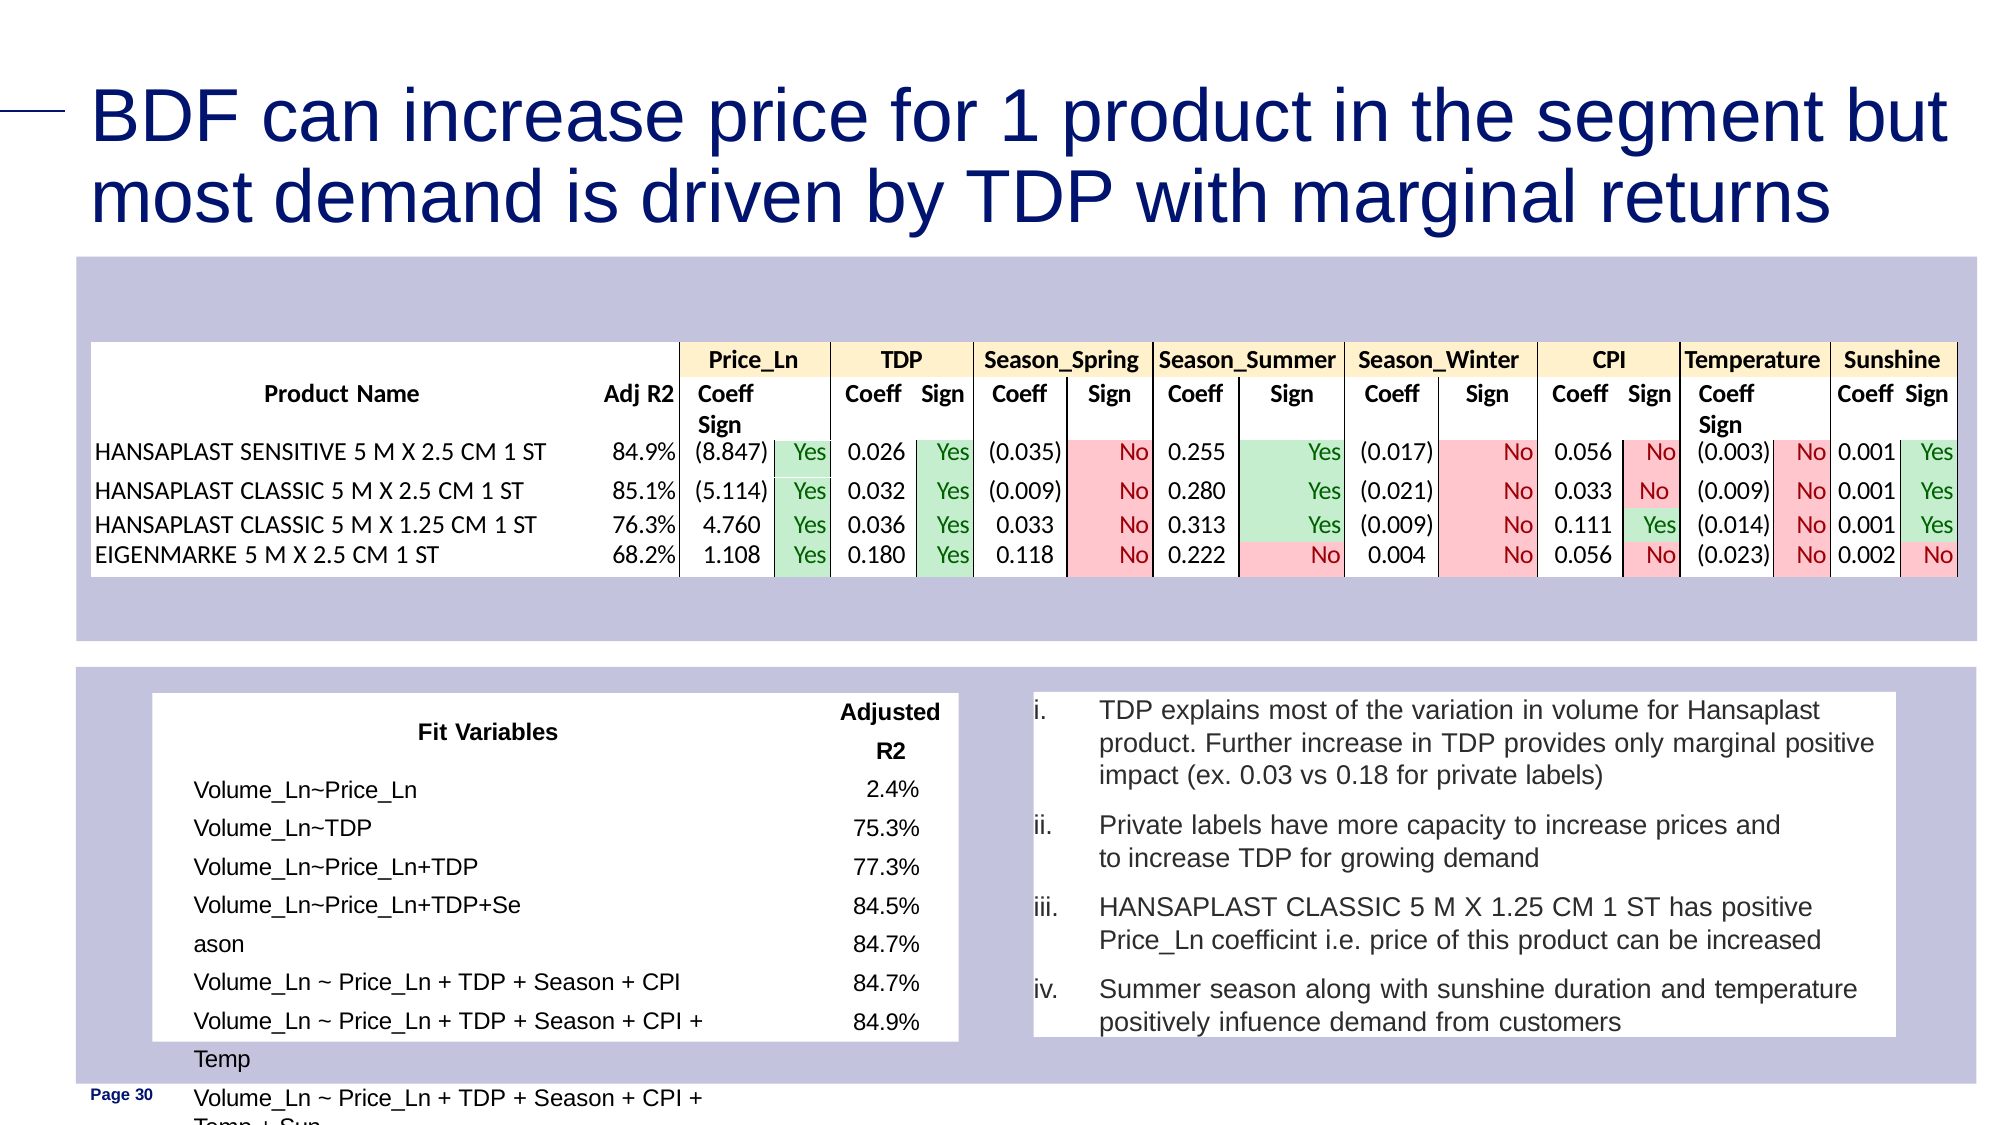

# BDF can increase price for 1 product in the segment but most demand is driven by TDP with marginal returns

|  |  | Price\_Ln |  | TDP |  | Season\_Spring |  | Season\_Summer |  | Season\_Winter |  | CPI |  | Temperature |  | Sunshine |  |
| --- | --- | --- | --- | --- | --- | --- | --- | --- | --- | --- | --- | --- | --- | --- | --- | --- | --- |
| Product Name | Adj R2 | Coeff Sign |  | Coeff Sign |  | Coeff | Sign | Coeff | Sign | Coeff | Sign | Coeff Sign |  | Coeff Sign |  | Coeff Sign |  |
| HANSAPLAST SENSITIVE 5 M X 2.5 CM 1 ST | 84.9% | (8.847) | Yes | 0.026 | Yes | (0.035) | No | 0.255 | Yes | (0.017) | No | 0.056 | No | (0.003) | No | 0.001 | Yes |
| HANSAPLAST CLASSIC 5 M X 2.5 CM 1 ST | 85.1% | (5.114) | Yes | 0.032 | Yes | (0.009) | No | 0.280 | Yes | (0.021) | No | 0.033 | No | (0.009) | No | 0.001 | Yes |
| HANSAPLAST CLASSIC 5 M X 1.25 CM 1 ST | 76.3% | 4.760 | Yes | 0.036 | Yes | 0.033 | No | 0.313 | Yes | (0.009) | No | 0.111 | Yes | (0.014) | No | 0.001 | Yes |
| EIGENMARKE 5 M X 2.5 CM 1 ST | 68.2% | 1.108 | Yes | 0.180 | Yes | 0.118 | No | 0.222 | No | 0.004 | No | 0.056 | No | (0.023) | No | 0.002 | No |

Adjusted R2
2.4%
75.3%
77.3%
84.5%
84.7%
84.7%
84.9%
TDP explains most of the variation in volume for Hansaplast product. Further increase in TDP provides only marginal positive
impact (ex. 0.03 vs 0.18 for private labels)
Private labels have more capacity to increase prices and to increase TDP for growing demand
HANSAPLAST CLASSIC 5 M X 1.25 CM 1 ST has positive Price_Ln coefficint i.e. price of this product can be increased
Summer season along with sunshine duration and temperature positively infuence demand from customers

Fit Variables
Volume_Ln~Price_Ln Volume_Ln~TDP Volume_Ln~Price_Ln+TDP Volume_Ln~Price_Ln+TDP+Season
Volume_Ln ~ Price_Ln + TDP + Season + CPI Volume_Ln ~ Price_Ln + TDP + Season + CPI + Temp
Volume_Ln ~ Price_Ln + TDP + Season + CPI + Temp + Sun
Page 30